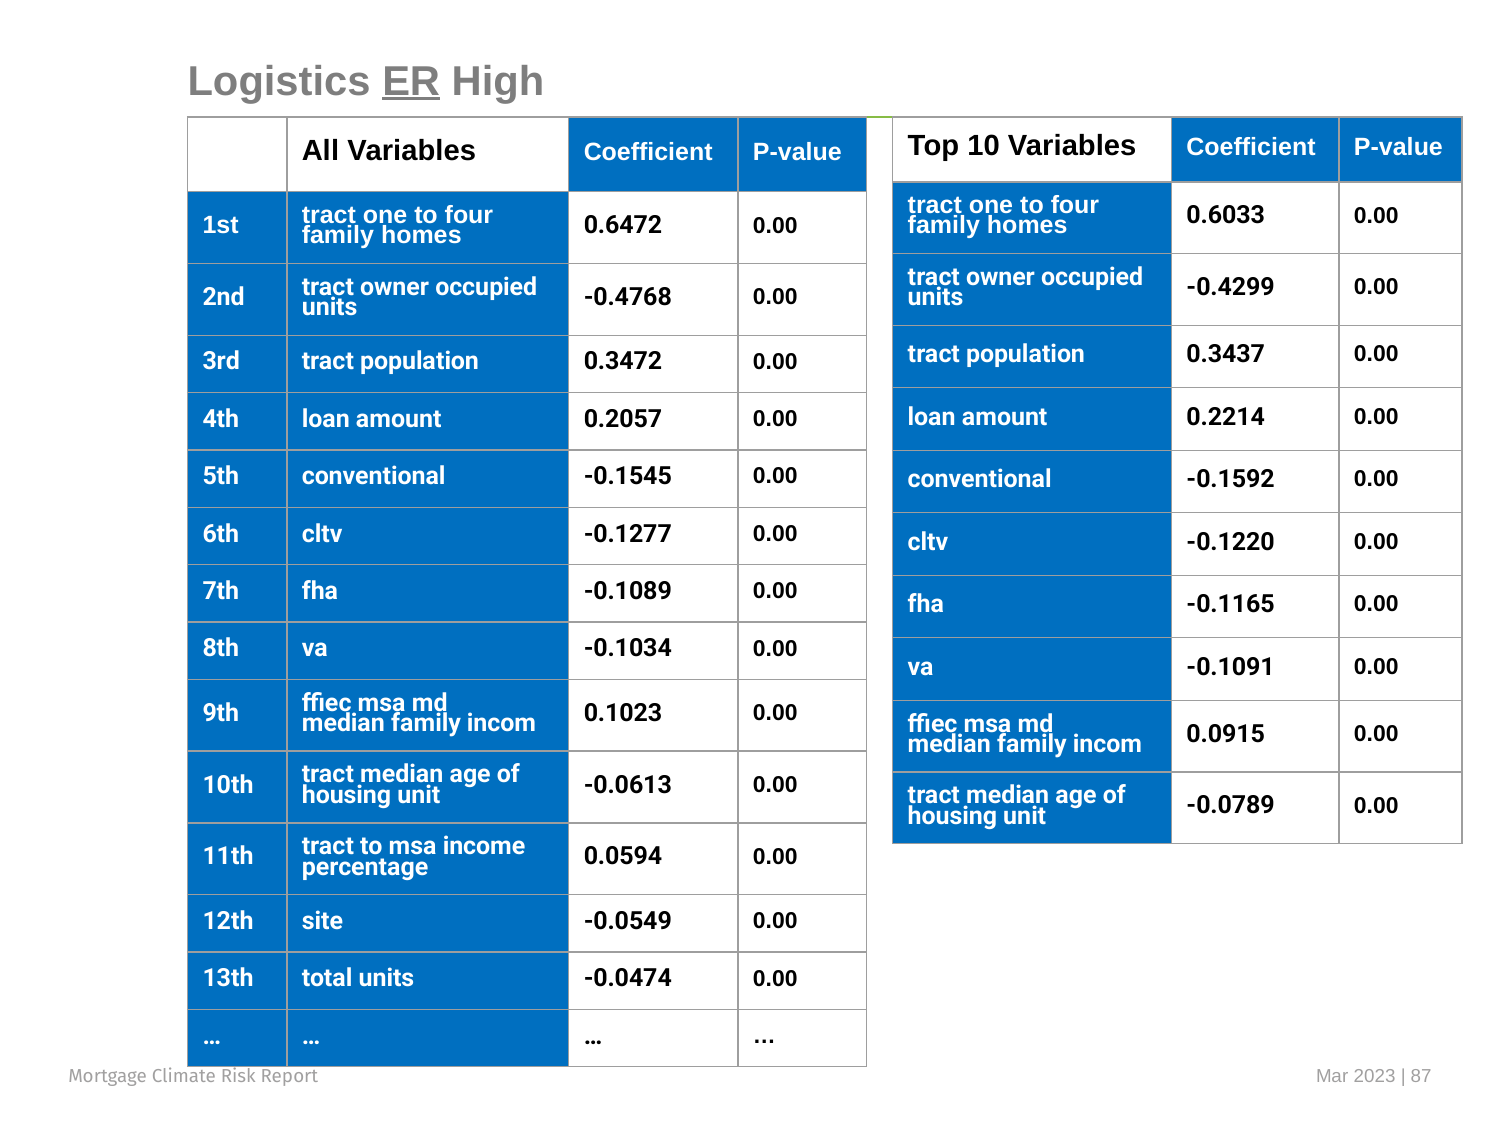

# Logistics ER High
|  | All Variables | Coefficient | P-value |
| --- | --- | --- | --- |
| 1st | tract one to four family homes | 0.6472 | 0.00 |
| 2nd | tract owner occupied units | -0.4768 | 0.00 |
| 3rd | tract population | 0.3472 | 0.00 |
| 4th | loan amount | 0.2057 | 0.00 |
| 5th | conventional | -0.1545 | 0.00 |
| 6th | cltv | -0.1277 | 0.00 |
| 7th | fha | -0.1089 | 0.00 |
| 8th | va | -0.1034 | 0.00 |
| 9th | ffiec msa md median family incom | 0.1023 | 0.00 |
| 10th | tract median age of housing unit | -0.0613 | 0.00 |
| 11th | tract to msa income percentage | 0.0594 | 0.00 |
| 12th | site | -0.0549 | 0.00 |
| 13th | total units | -0.0474 | 0.00 |
| … | … | … | … |
| Top 10 Variables | Coefficient | P-value |
| --- | --- | --- |
| tract one to four family homes | 0.6033 | 0.00 |
| tract owner occupied units | -0.4299 | 0.00 |
| tract population | 0.3437 | 0.00 |
| loan amount | 0.2214 | 0.00 |
| conventional | -0.1592 | 0.00 |
| cltv | -0.1220 | 0.00 |
| fha | -0.1165 | 0.00 |
| va | -0.1091 | 0.00 |
| ffiec msa md median family incom | 0.0915 | 0.00 |
| tract median age of housing unit | -0.0789 | 0.00 |

Mortgage Climate Risk Report
Mar 2023 | 87